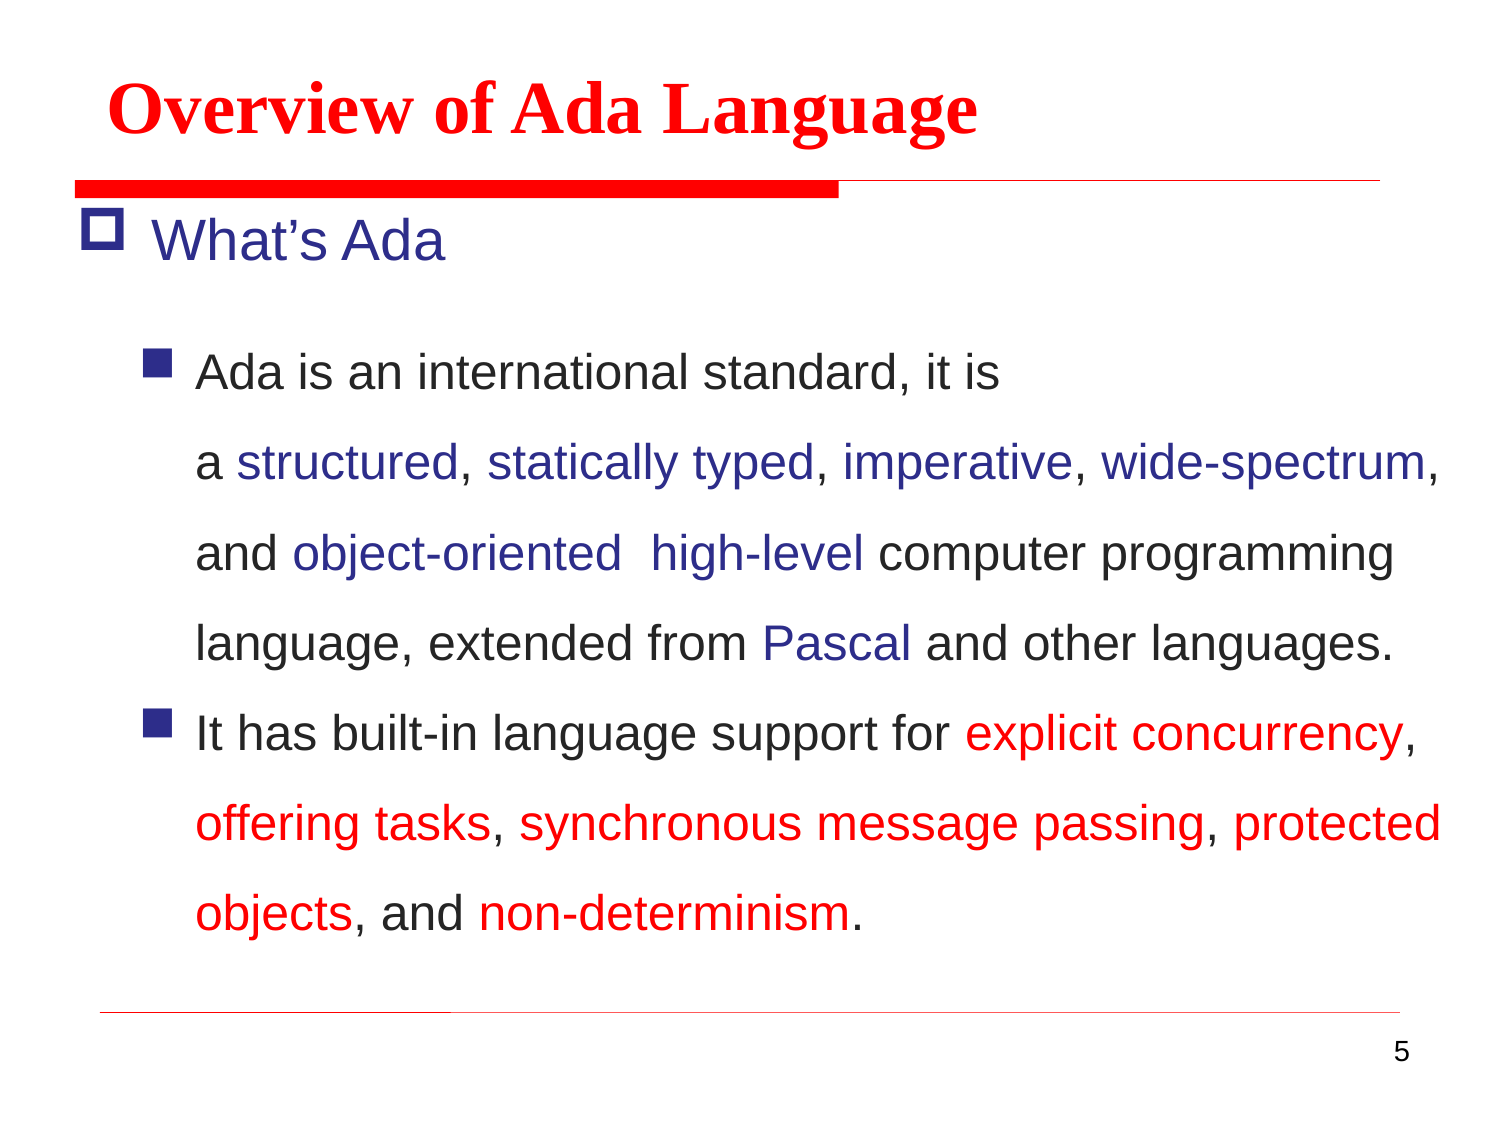

Overview of Ada Language
What’s Ada
Ada is an international standard, it is a structured, statically typed, imperative, wide-spectrum, and object-oriented  high-level computer programming language, extended from Pascal and other languages.
It has built-in language support for explicit concurrency, offering tasks, synchronous message passing, protected objects, and non-determinism.
5